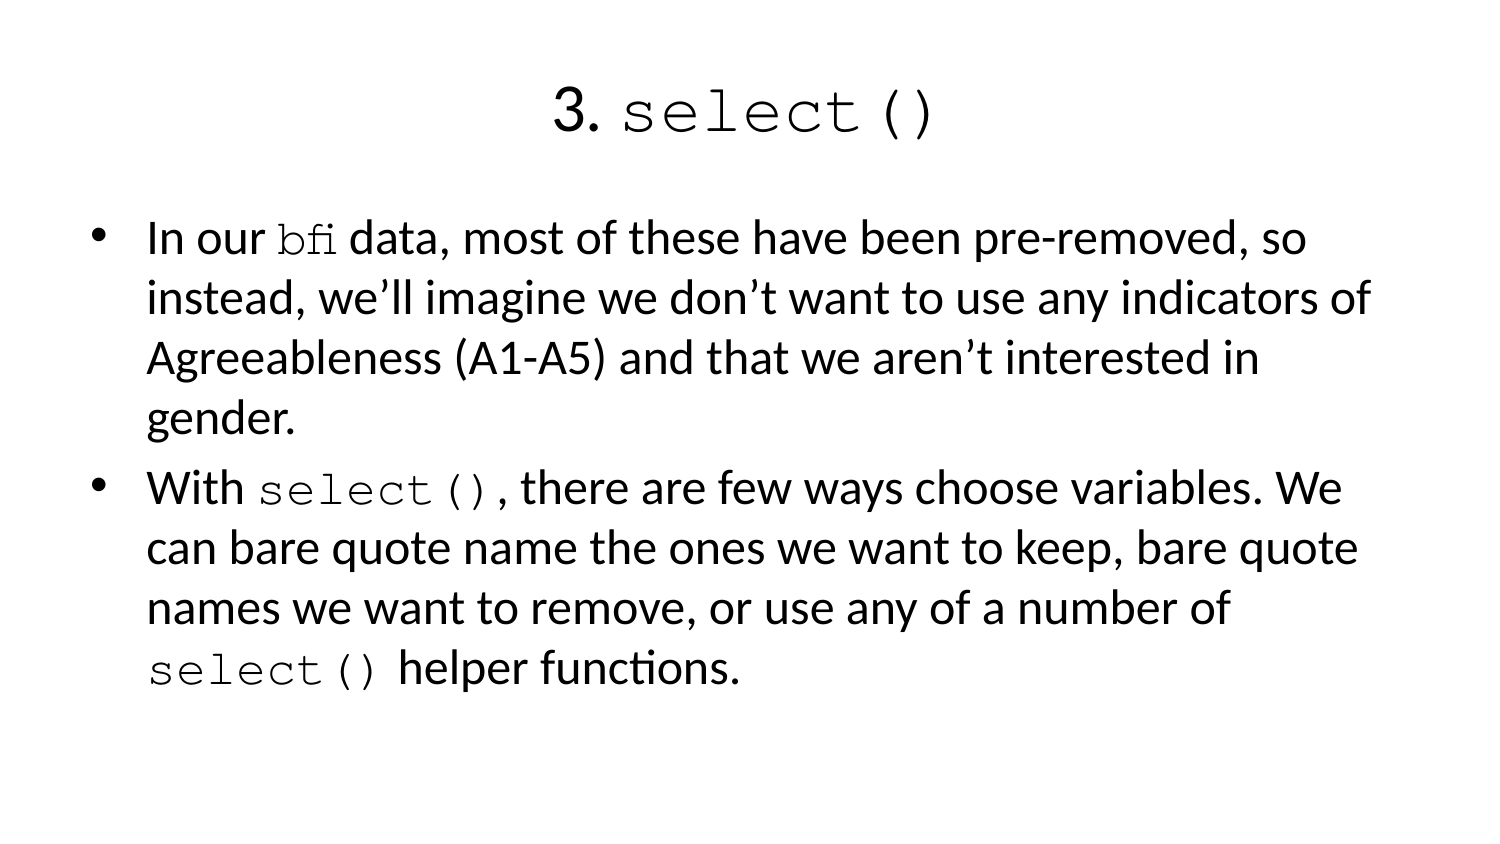

# 3. select()
In our bfi data, most of these have been pre-removed, so instead, we’ll imagine we don’t want to use any indicators of Agreeableness (A1-A5) and that we aren’t interested in gender.
With select(), there are few ways choose variables. We can bare quote name the ones we want to keep, bare quote names we want to remove, or use any of a number of select() helper functions.